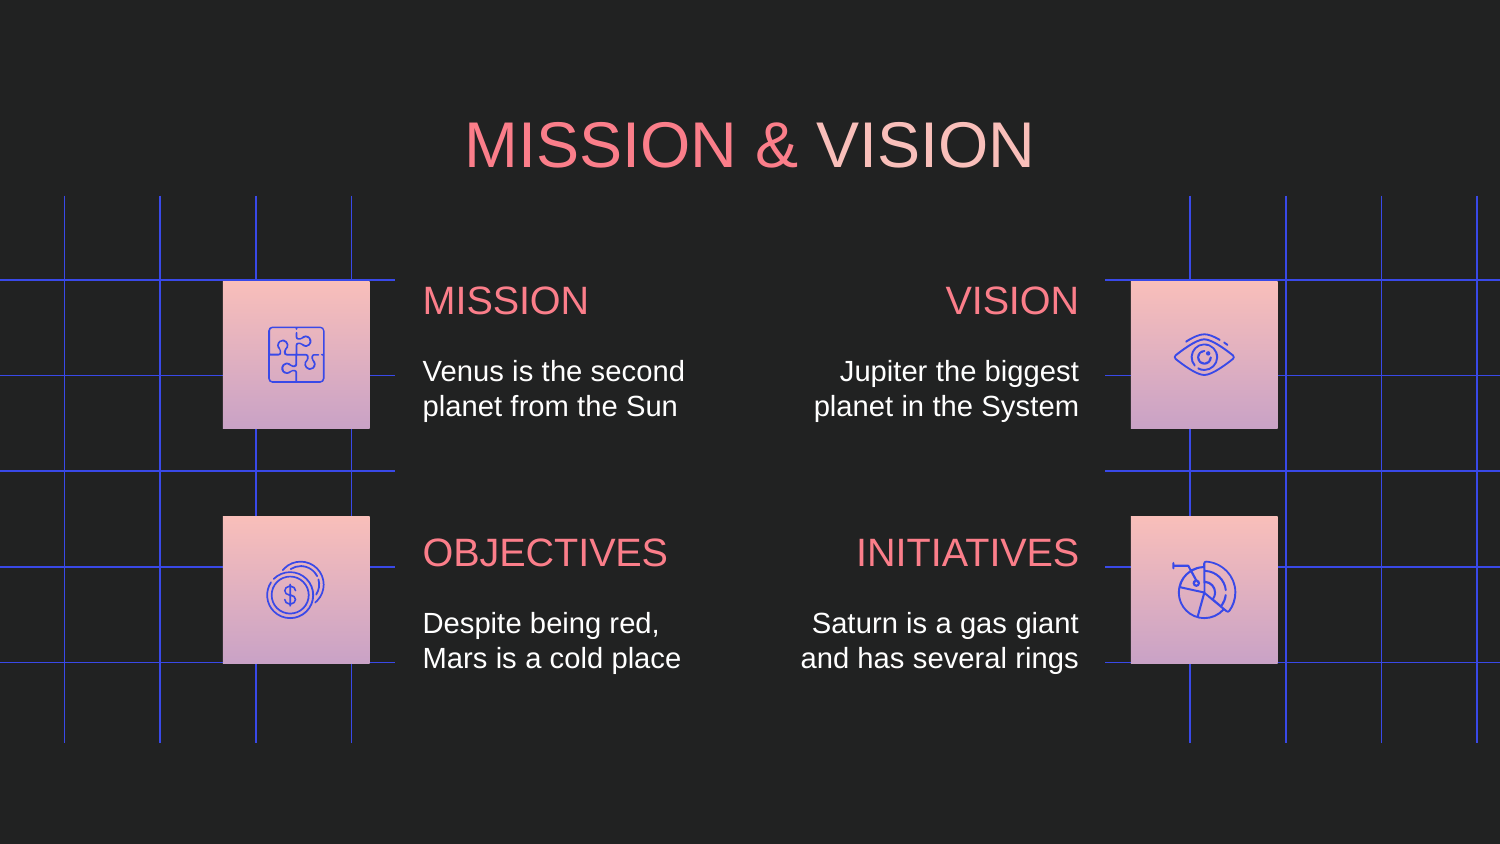

# MISSION & VISION
MISSION
VISION

Venus is the second planet from the Sun
Jupiter the biggest planet in the System
OBJECTIVES
INITIATIVES

Despite being red, Mars is a cold place
Saturn is a gas giant and has several rings